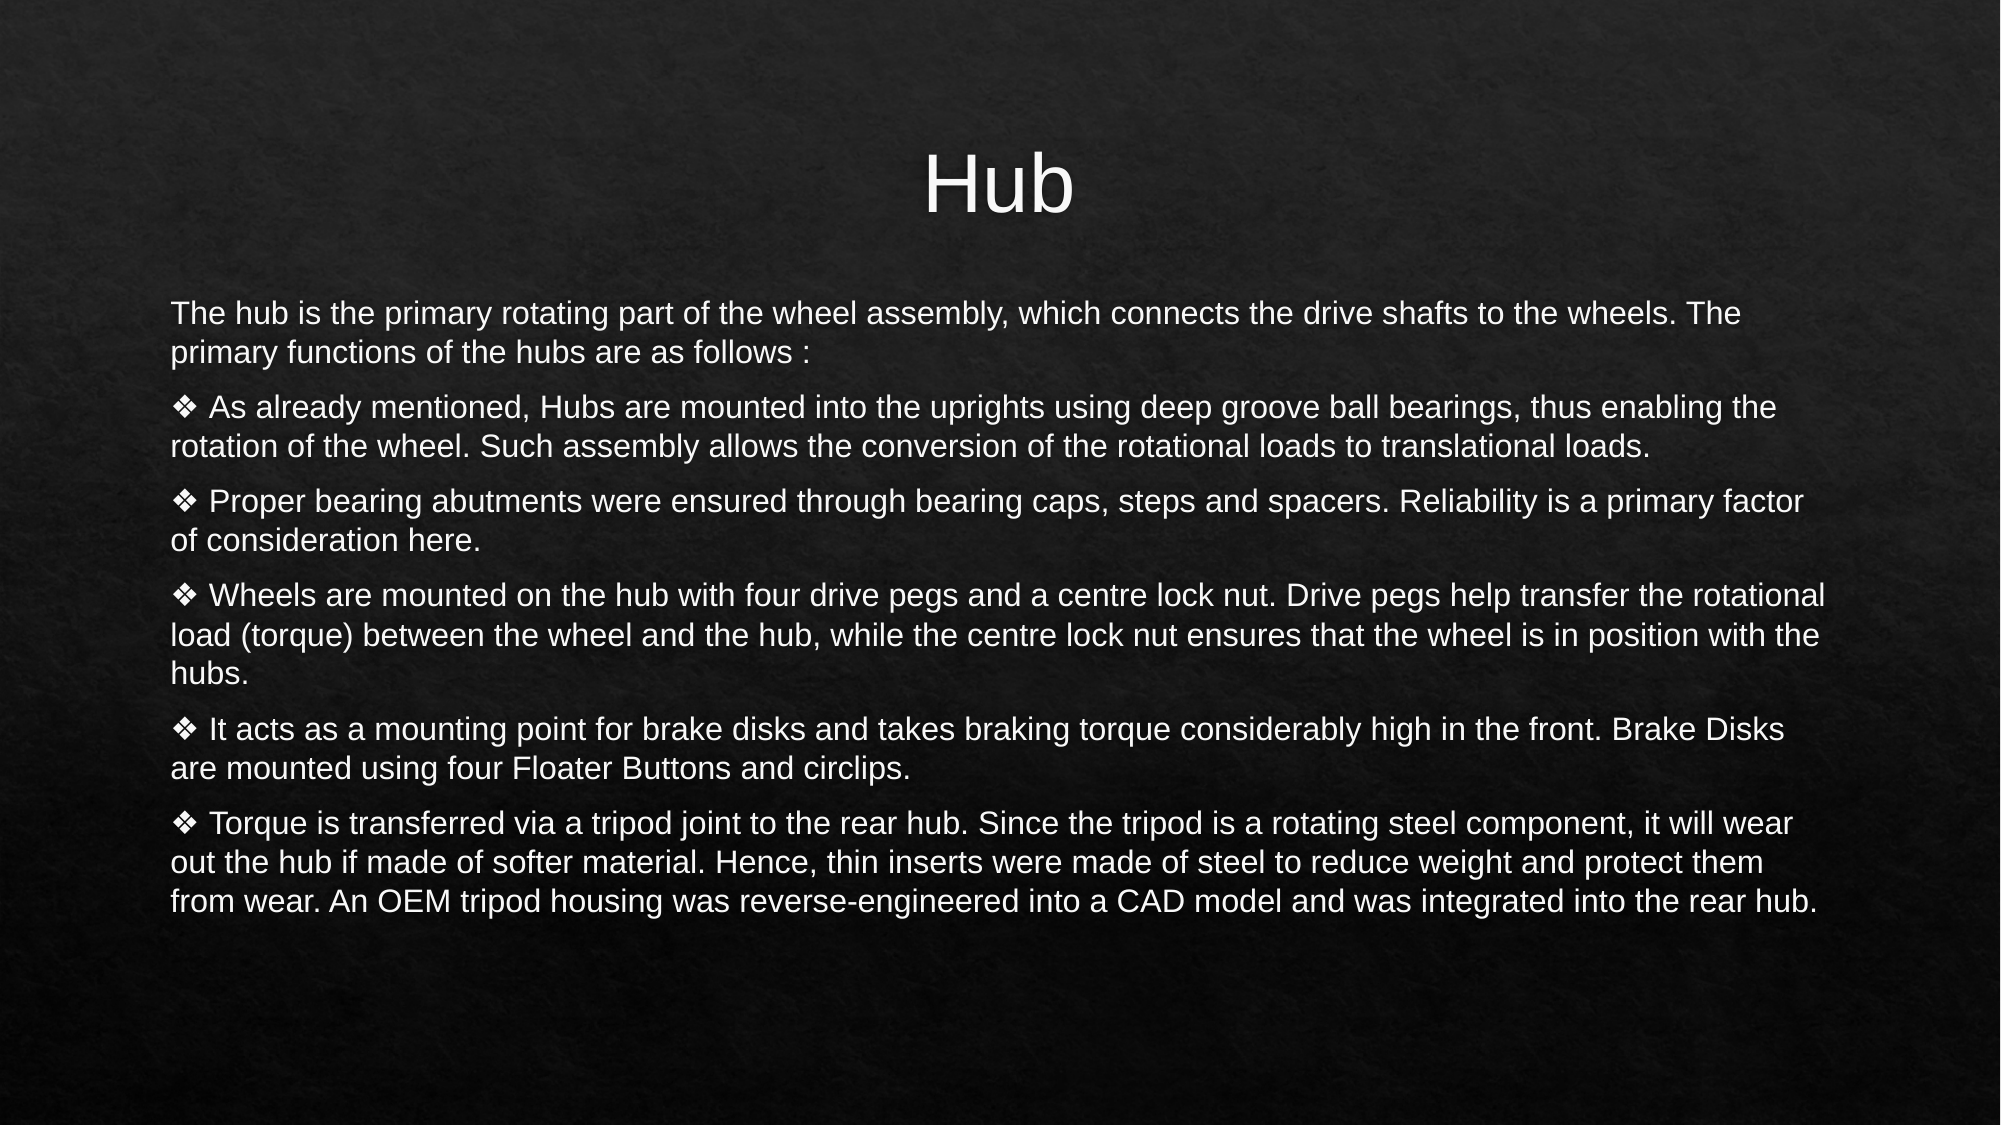

# Hub
The hub is the primary rotating part of the wheel assembly, which connects the drive shafts to the wheels. The primary functions of the hubs are as follows :
❖ As already mentioned, Hubs are mounted into the uprights using deep groove ball bearings, thus enabling the rotation of the wheel. Such assembly allows the conversion of the rotational loads to translational loads.
❖ Proper bearing abutments were ensured through bearing caps, steps and spacers. Reliability is a primary factor of consideration here.
❖ Wheels are mounted on the hub with four drive pegs and a centre lock nut. Drive pegs help transfer the rotational load (torque) between the wheel and the hub, while the centre lock nut ensures that the wheel is in position with the hubs.
❖ It acts as a mounting point for brake disks and takes braking torque considerably high in the front. Brake Disks are mounted using four Floater Buttons and circlips.
❖ Torque is transferred via a tripod joint to the rear hub. Since the tripod is a rotating steel component, it will wear out the hub if made of softer material. Hence, thin inserts were made of steel to reduce weight and protect them from wear. An OEM tripod housing was reverse-engineered into a CAD model and was integrated into the rear hub.